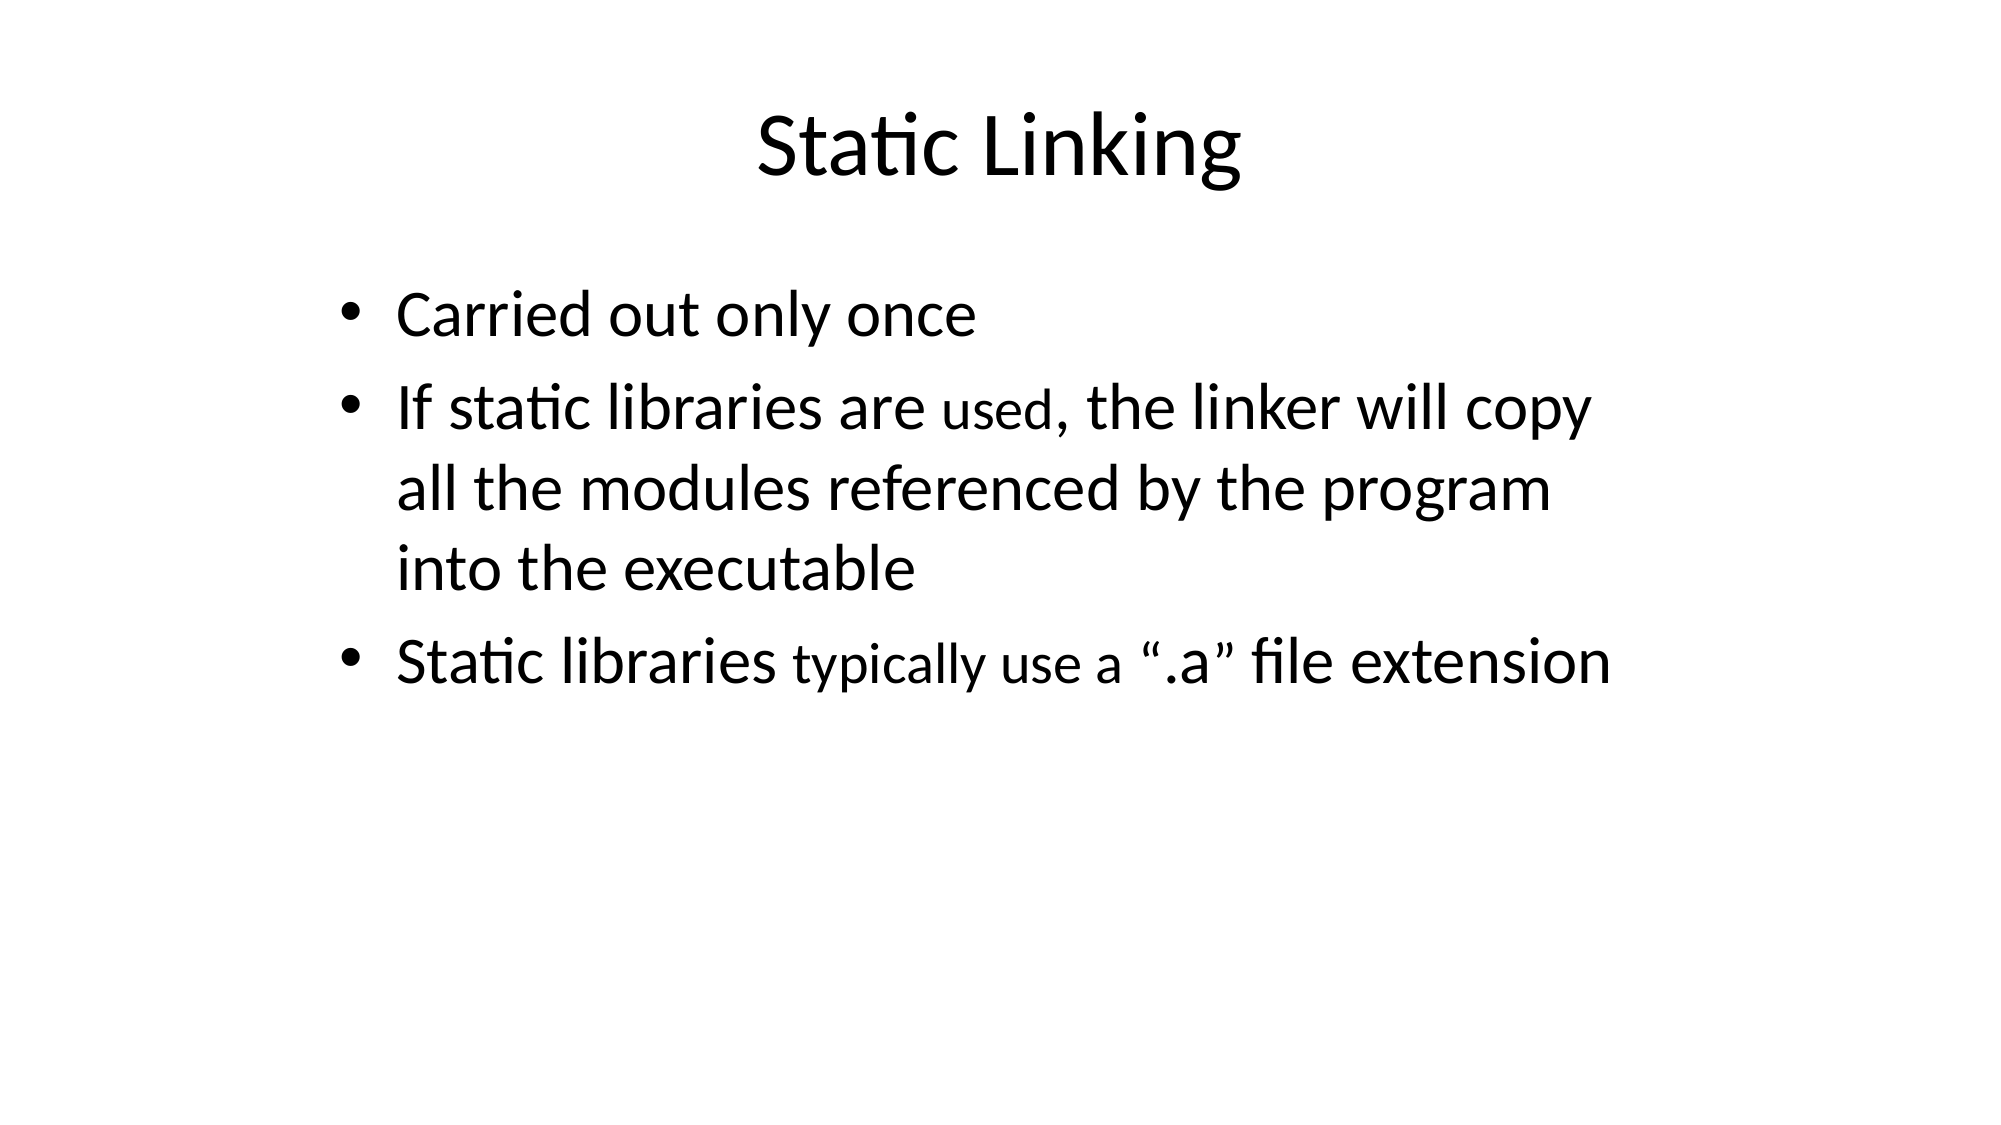

# Static Linking
Carried out only once
If static libraries are used, the linker will copy all the modules referenced by the program into the executable
Static libraries typically use a “.a” file extension